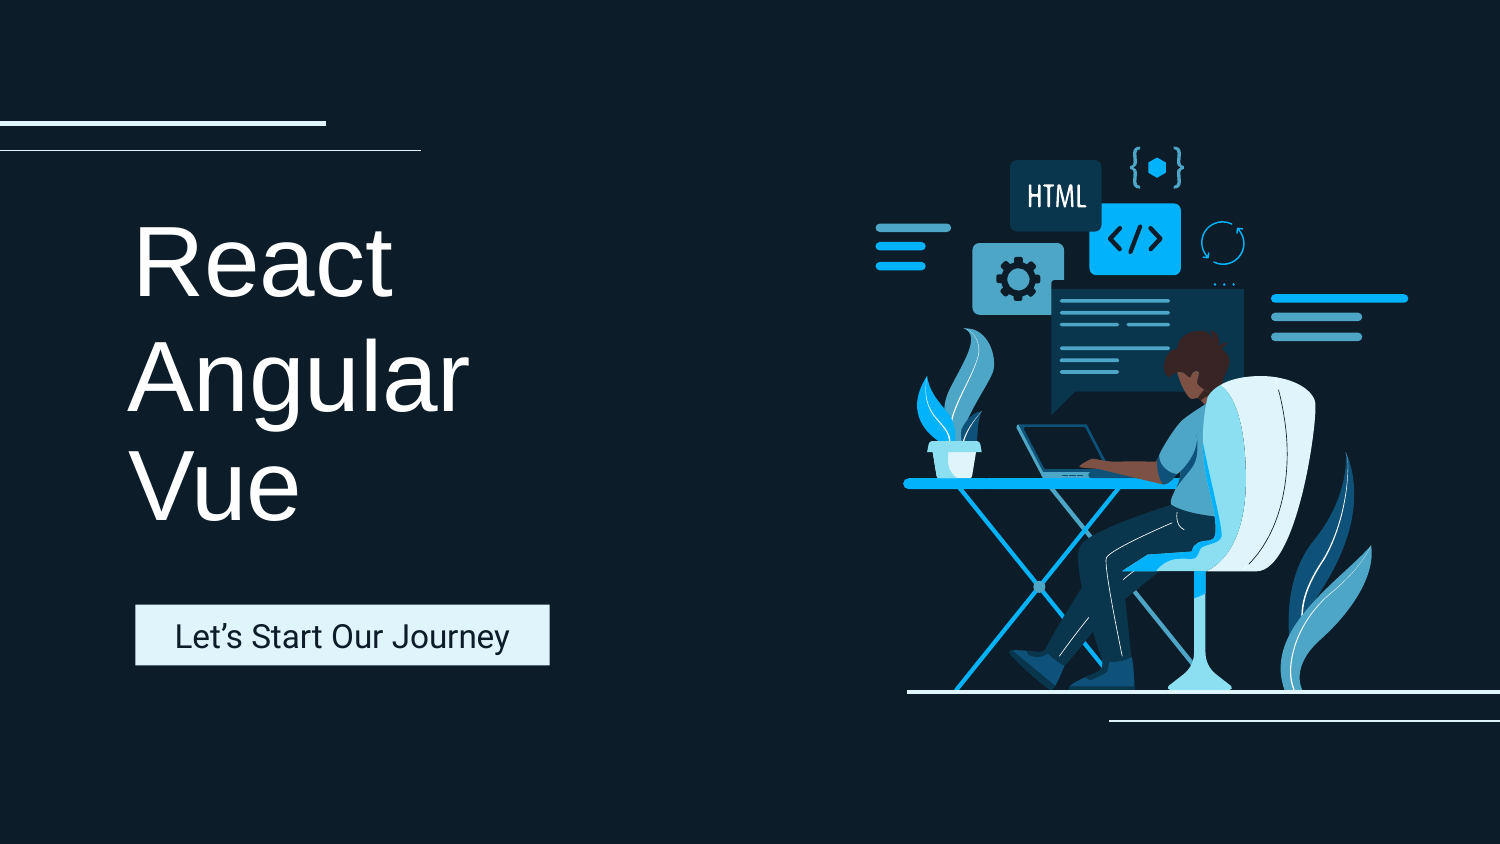

# React
Angular
Vue
Let’s Start Our Journey